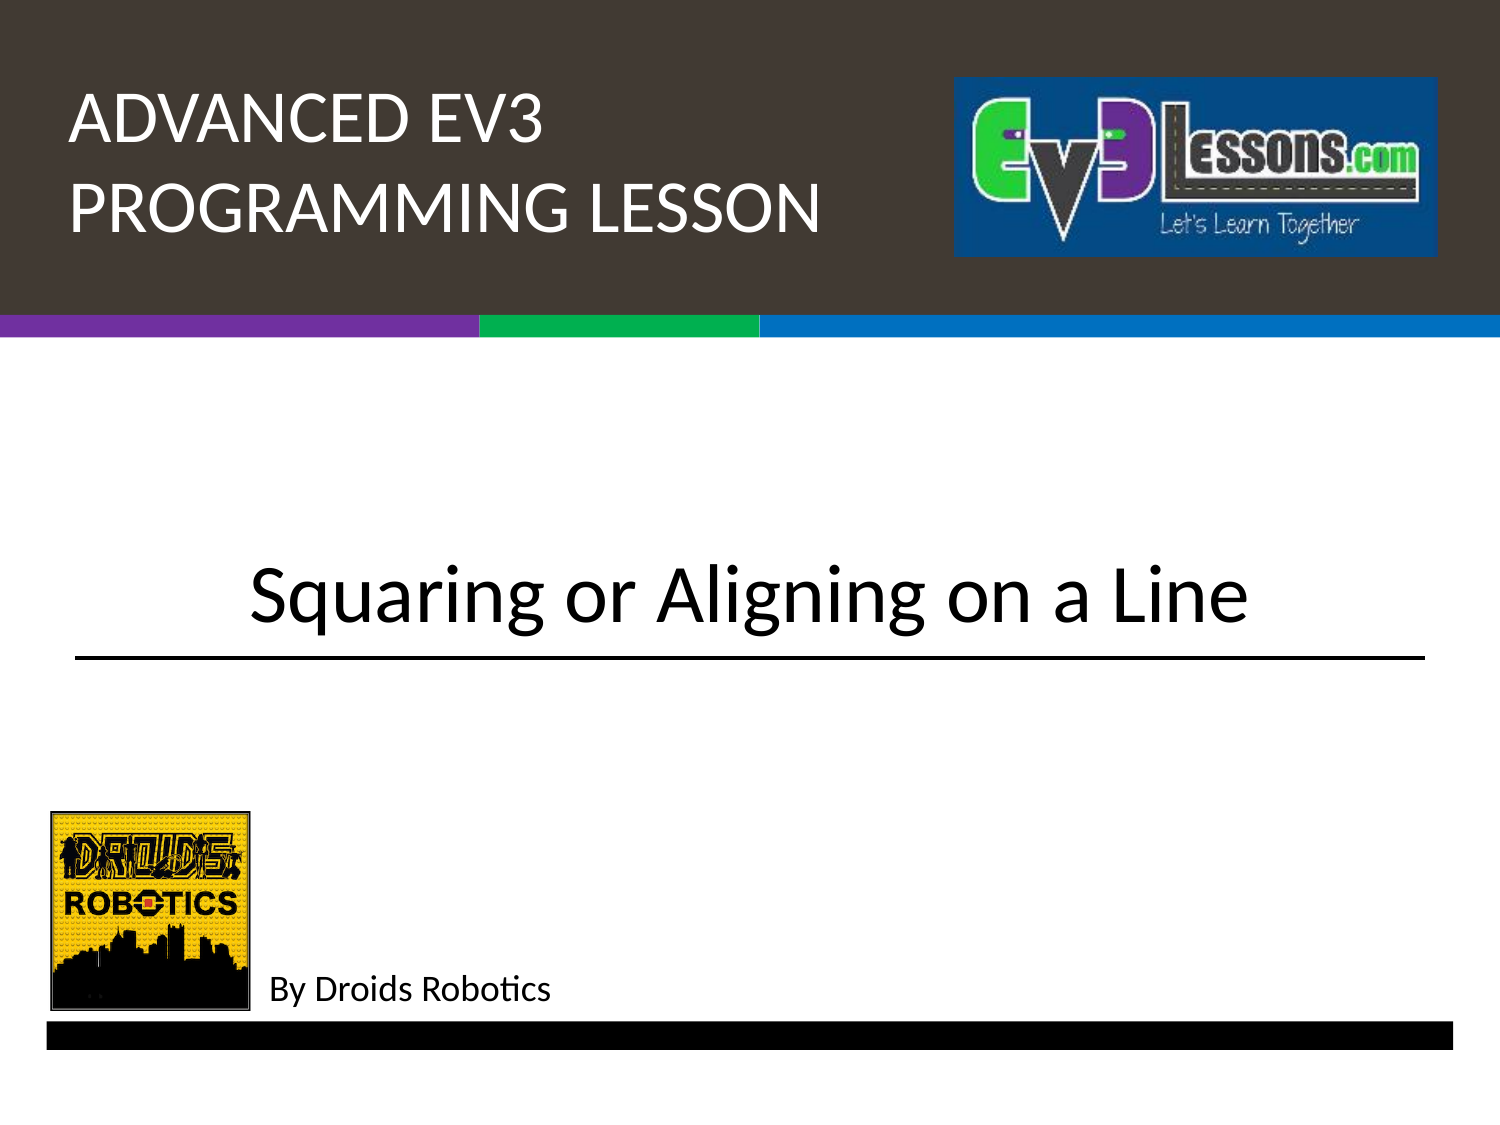

# Squaring or Aligning on a Line